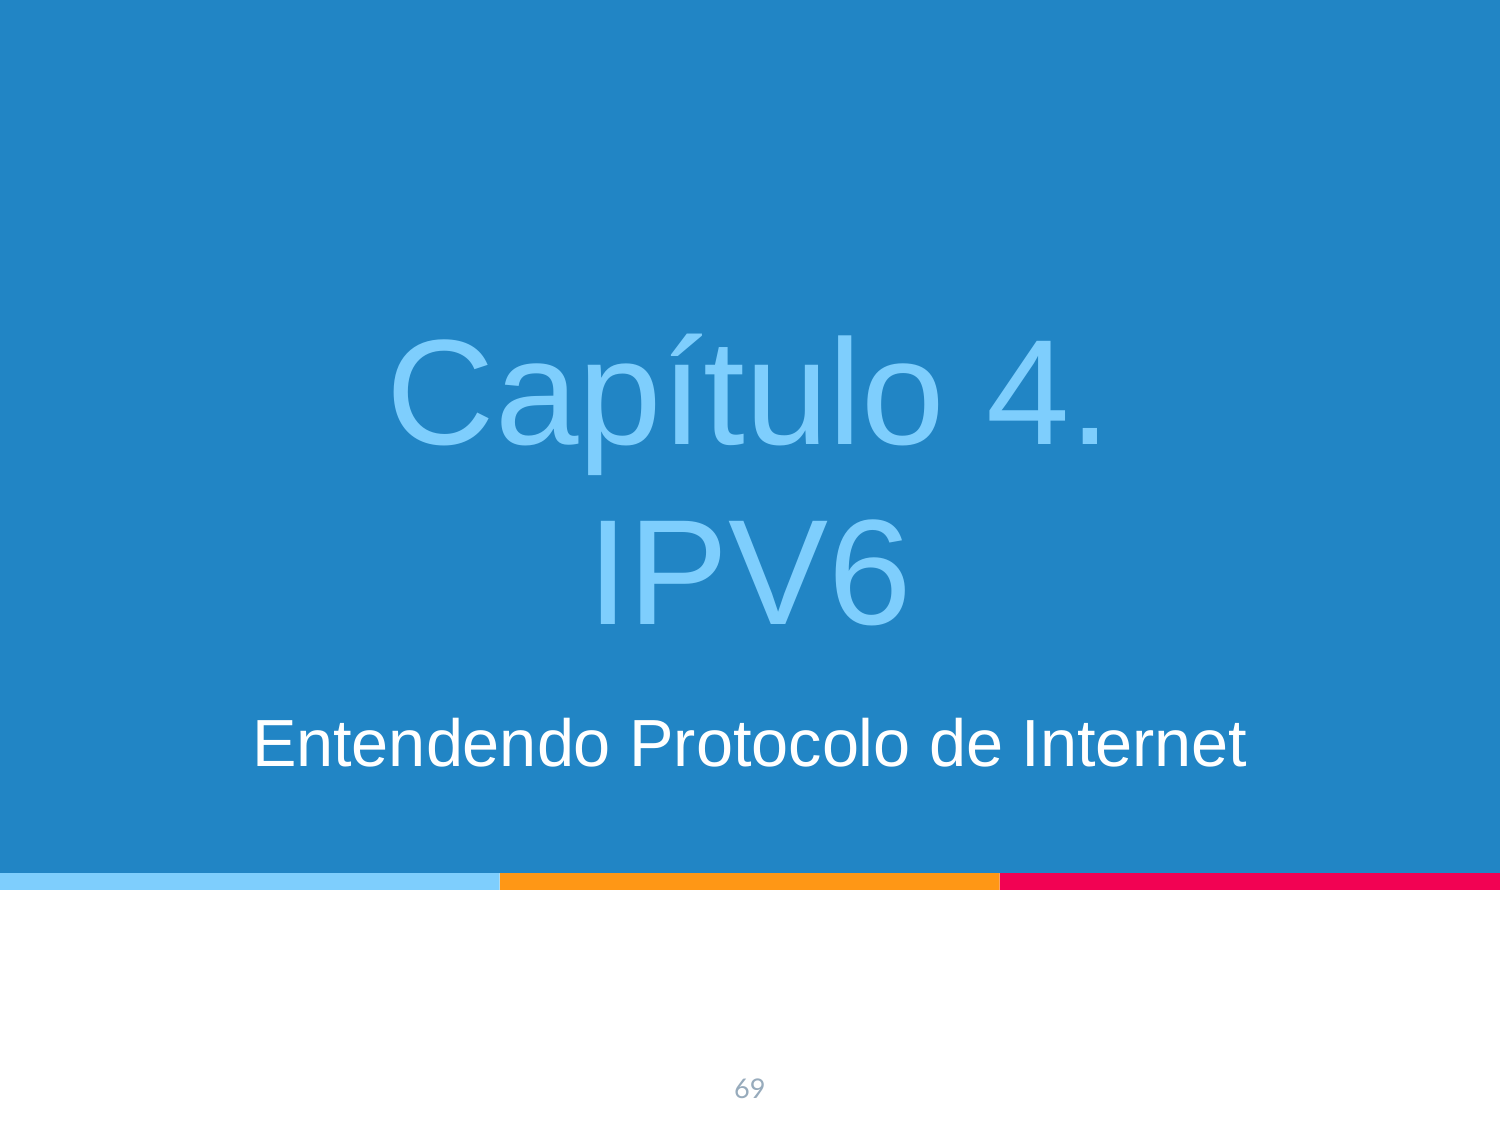

Capítulo 4.
IPV6
Entendendo Protocolo de Internet
69